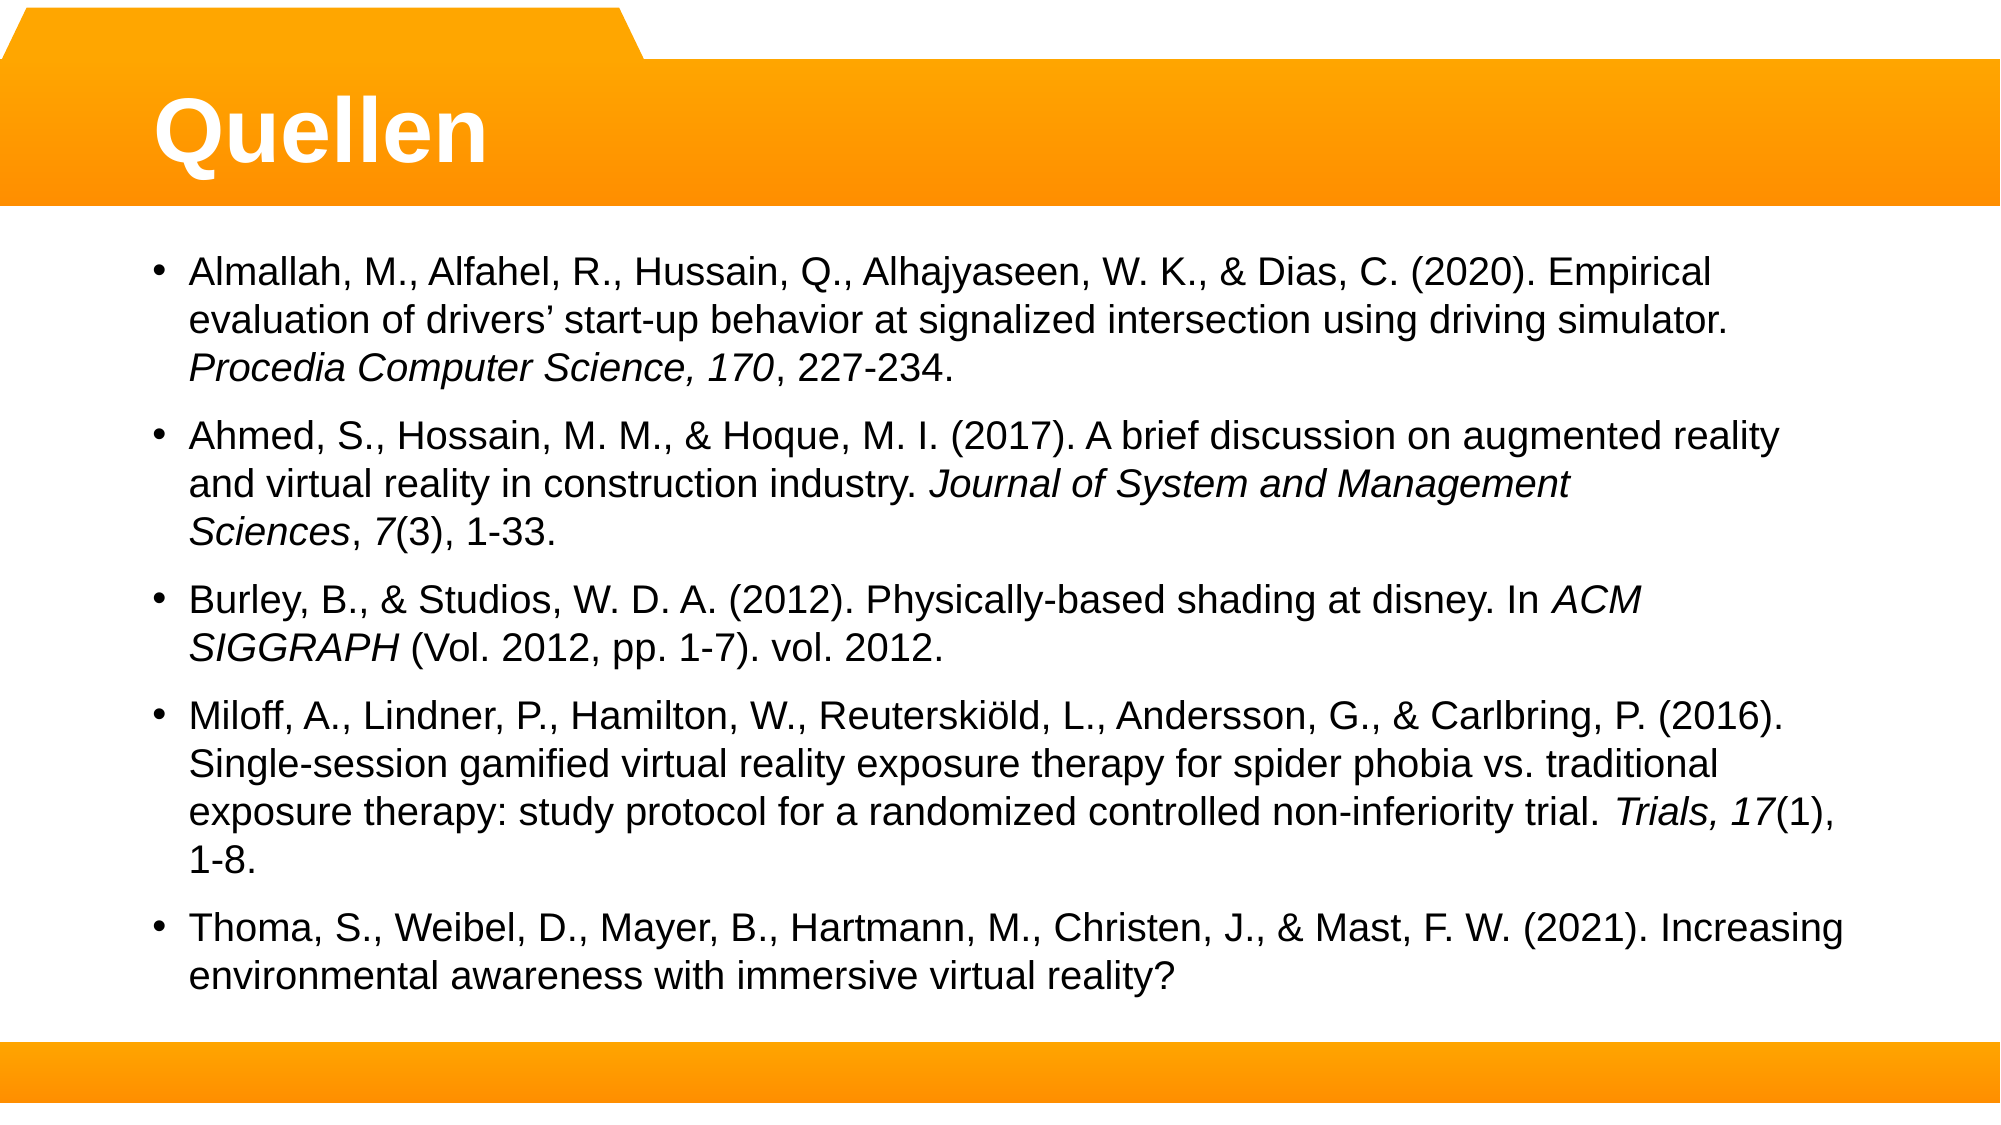

# Quellen
Almallah, M., Alfahel, R., Hussain, Q., Alhajyaseen, W. K., & Dias, C. (2020). Empirical evaluation of drivers’ start-up behavior at signalized intersection using driving simulator. Procedia Computer Science, 170, 227-234.
Ahmed, S., Hossain, M. M., & Hoque, M. I. (2017). A brief discussion on augmented reality and virtual reality in construction industry. Journal of System and Management Sciences, 7(3), 1-33.
Burley, B., & Studios, W. D. A. (2012). Physically-based shading at disney. In ACM SIGGRAPH (Vol. 2012, pp. 1-7). vol. 2012.
Miloff, A., Lindner, P., Hamilton, W., Reuterskiöld, L., Andersson, G., & Carlbring, P. (2016). Single-session gamified virtual reality exposure therapy for spider phobia vs. traditional exposure therapy: study protocol for a randomized controlled non-inferiority trial. Trials, 17(1), 1-8.
Thoma, S., Weibel, D., Mayer, B., Hartmann, M., Christen, J., & Mast, F. W. (2021). Increasing environmental awareness with immersive virtual reality?